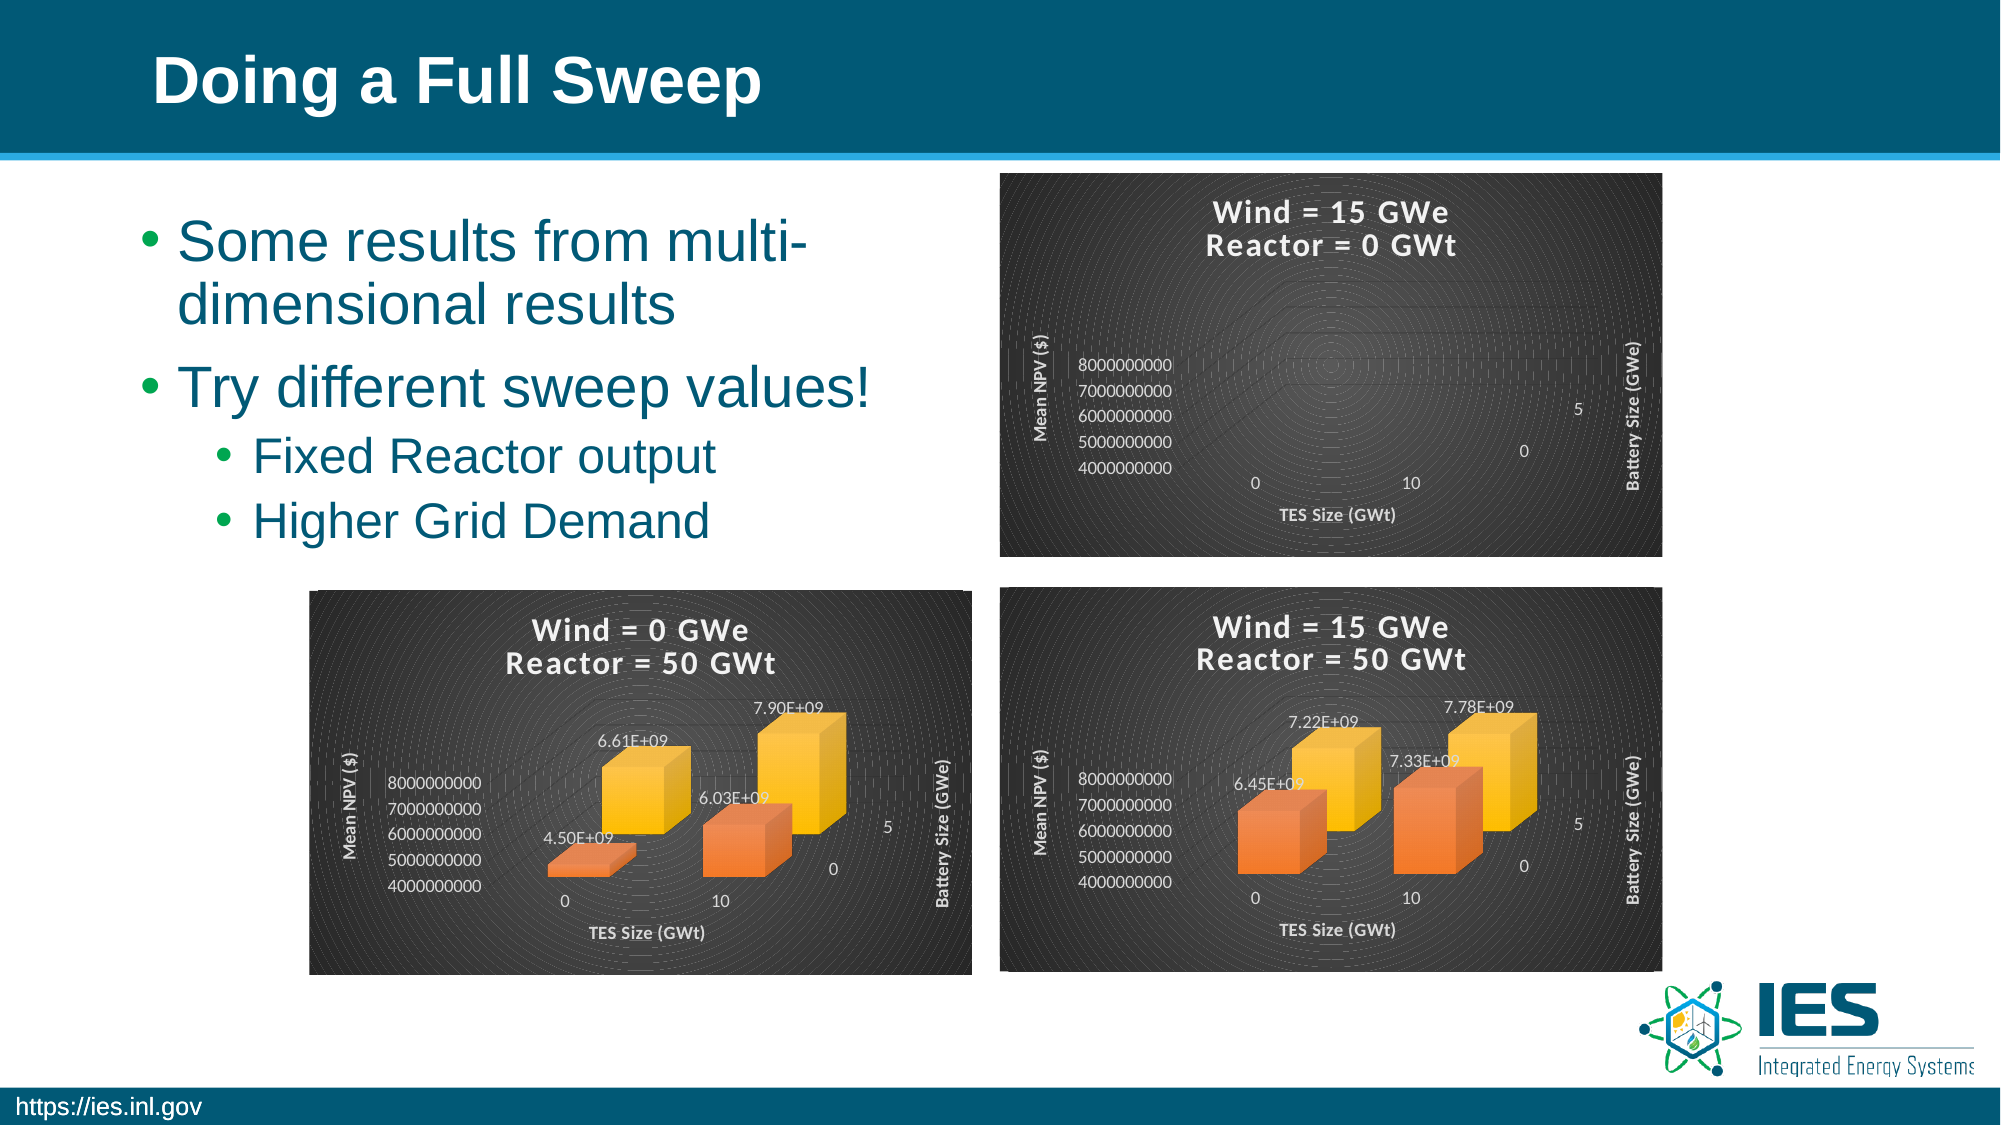

# Doing a Full Sweep

[unsupported chart]

Some results from multi-dimensional results
Try different sweep values!
Fixed Reactor output
Higher Grid Demand

[unsupported chart]

[unsupported chart]